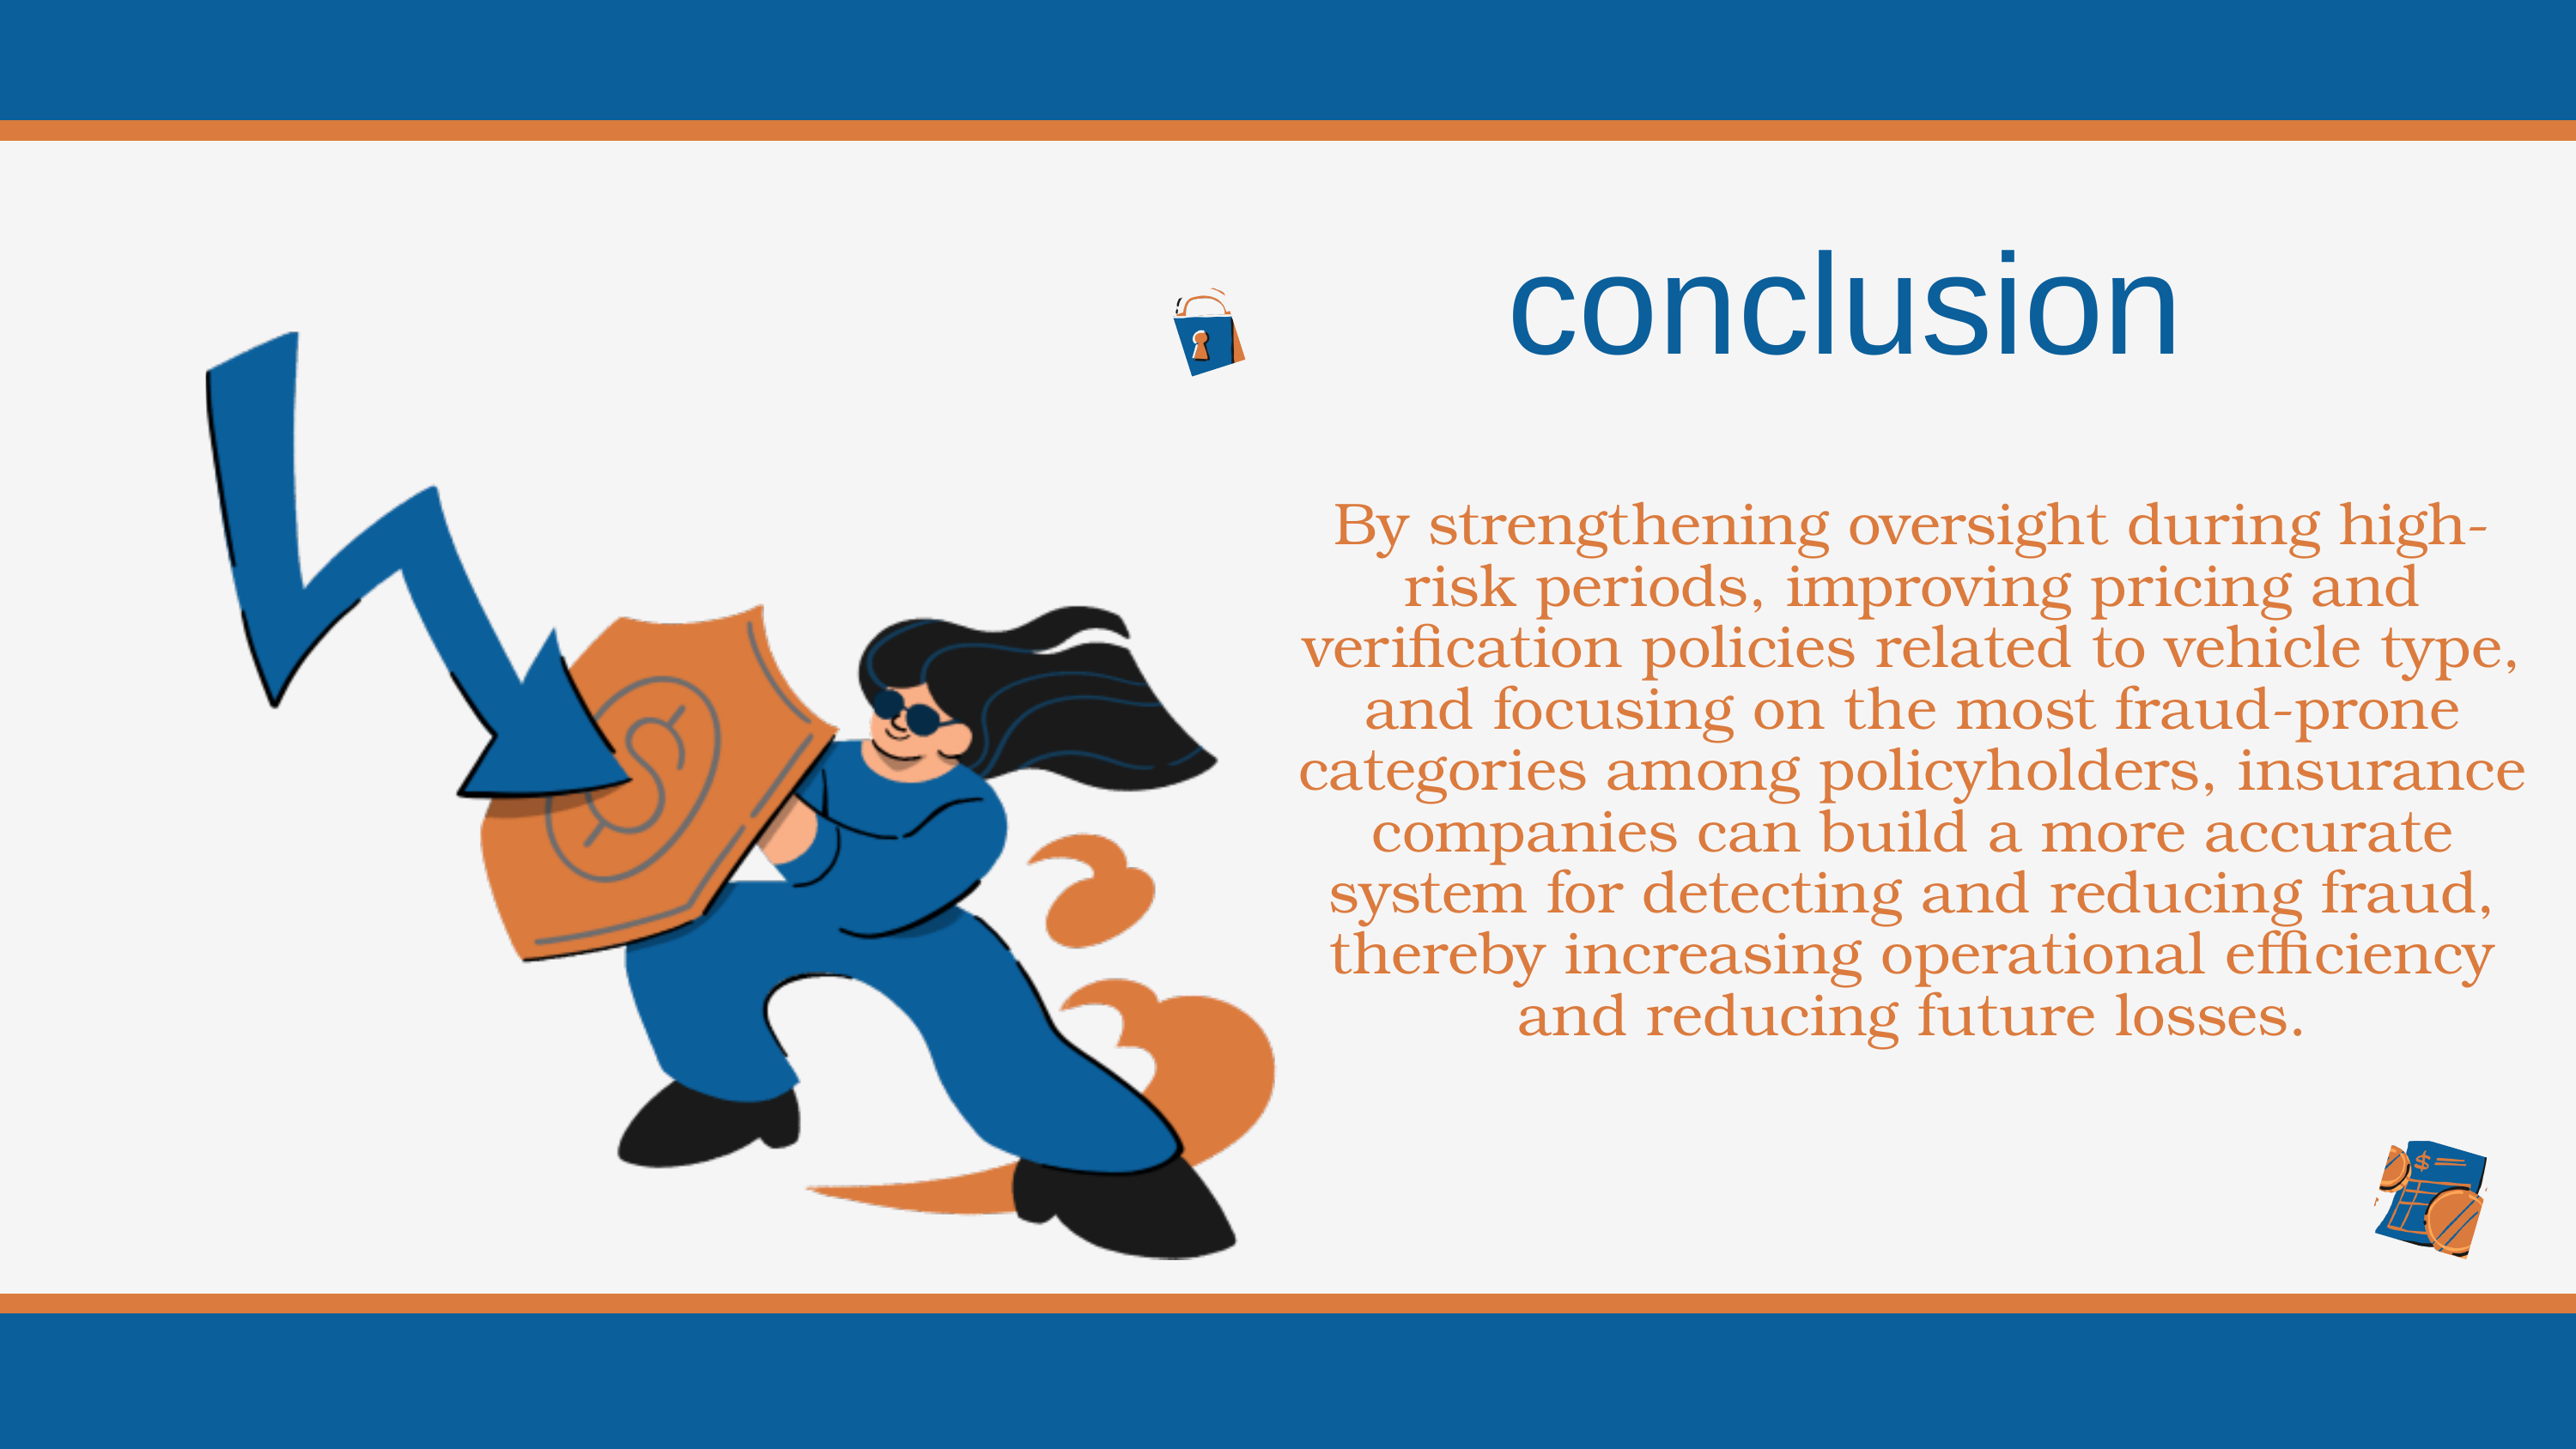

conclusion

By strengthening oversight during high-risk periods, improving pricing and verification policies related to vehicle type, and focusing on the most fraud-prone categories among policyholders, insurance companies can build a more accurate system for detecting and reducing fraud, thereby increasing operational efficiency and reducing future losses.